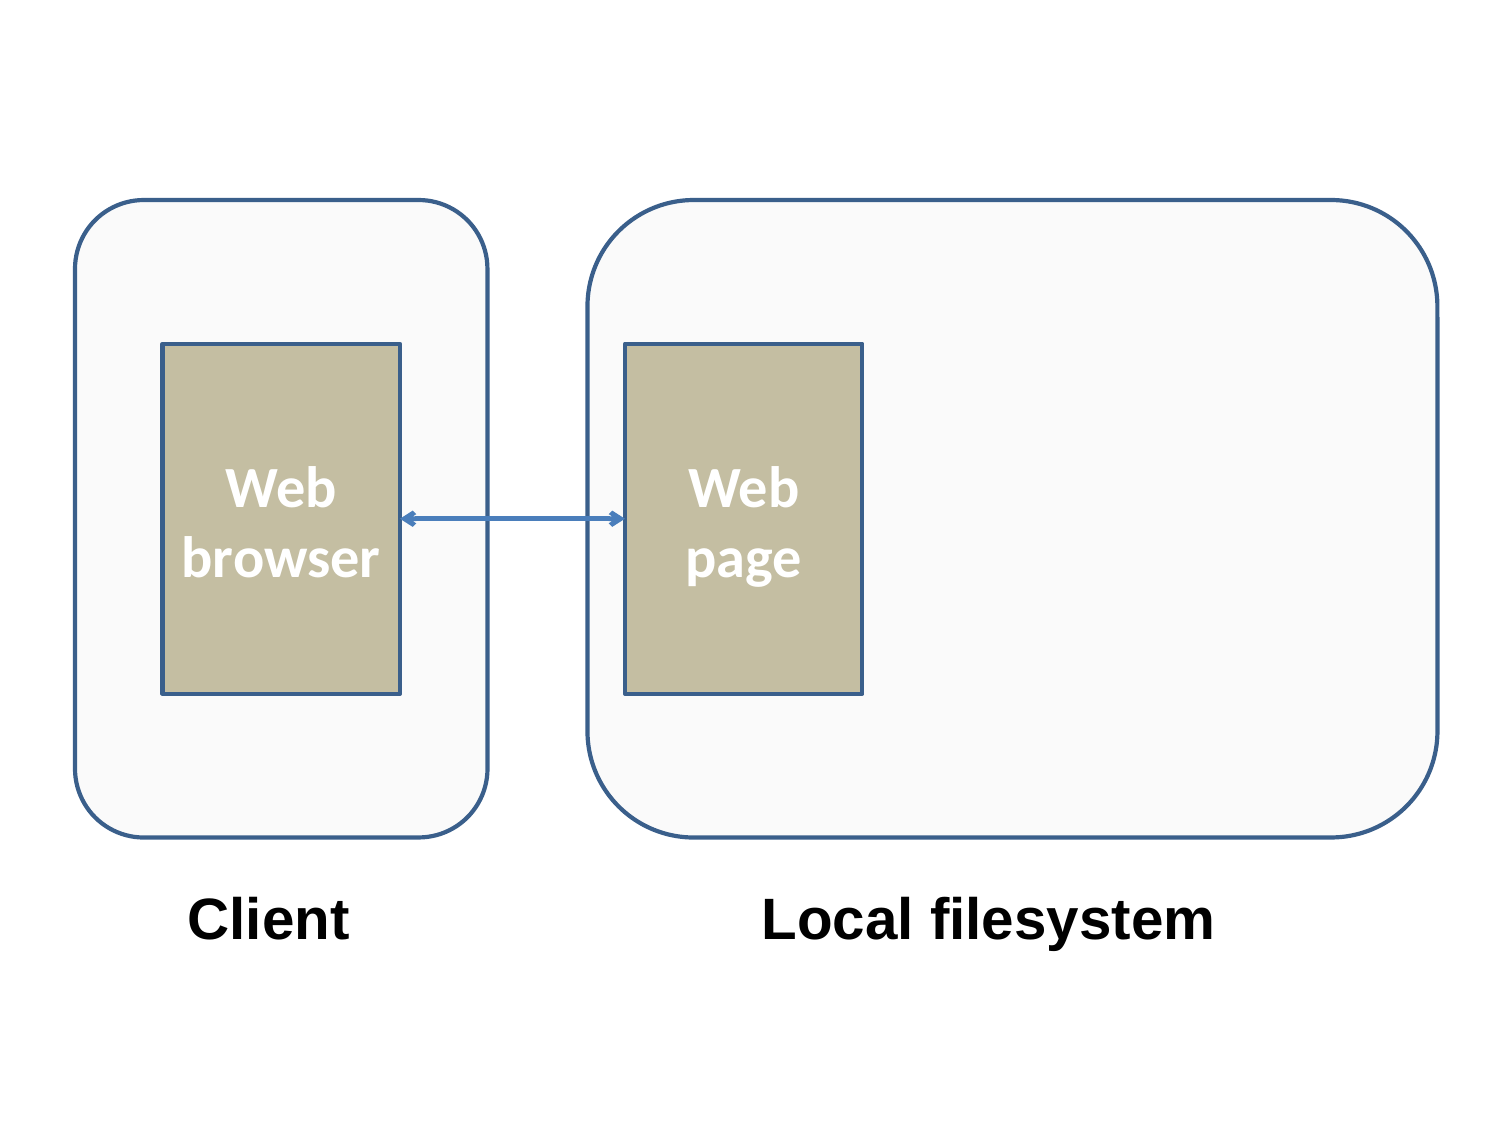

Web browser
Web page
Client
Local filesystem